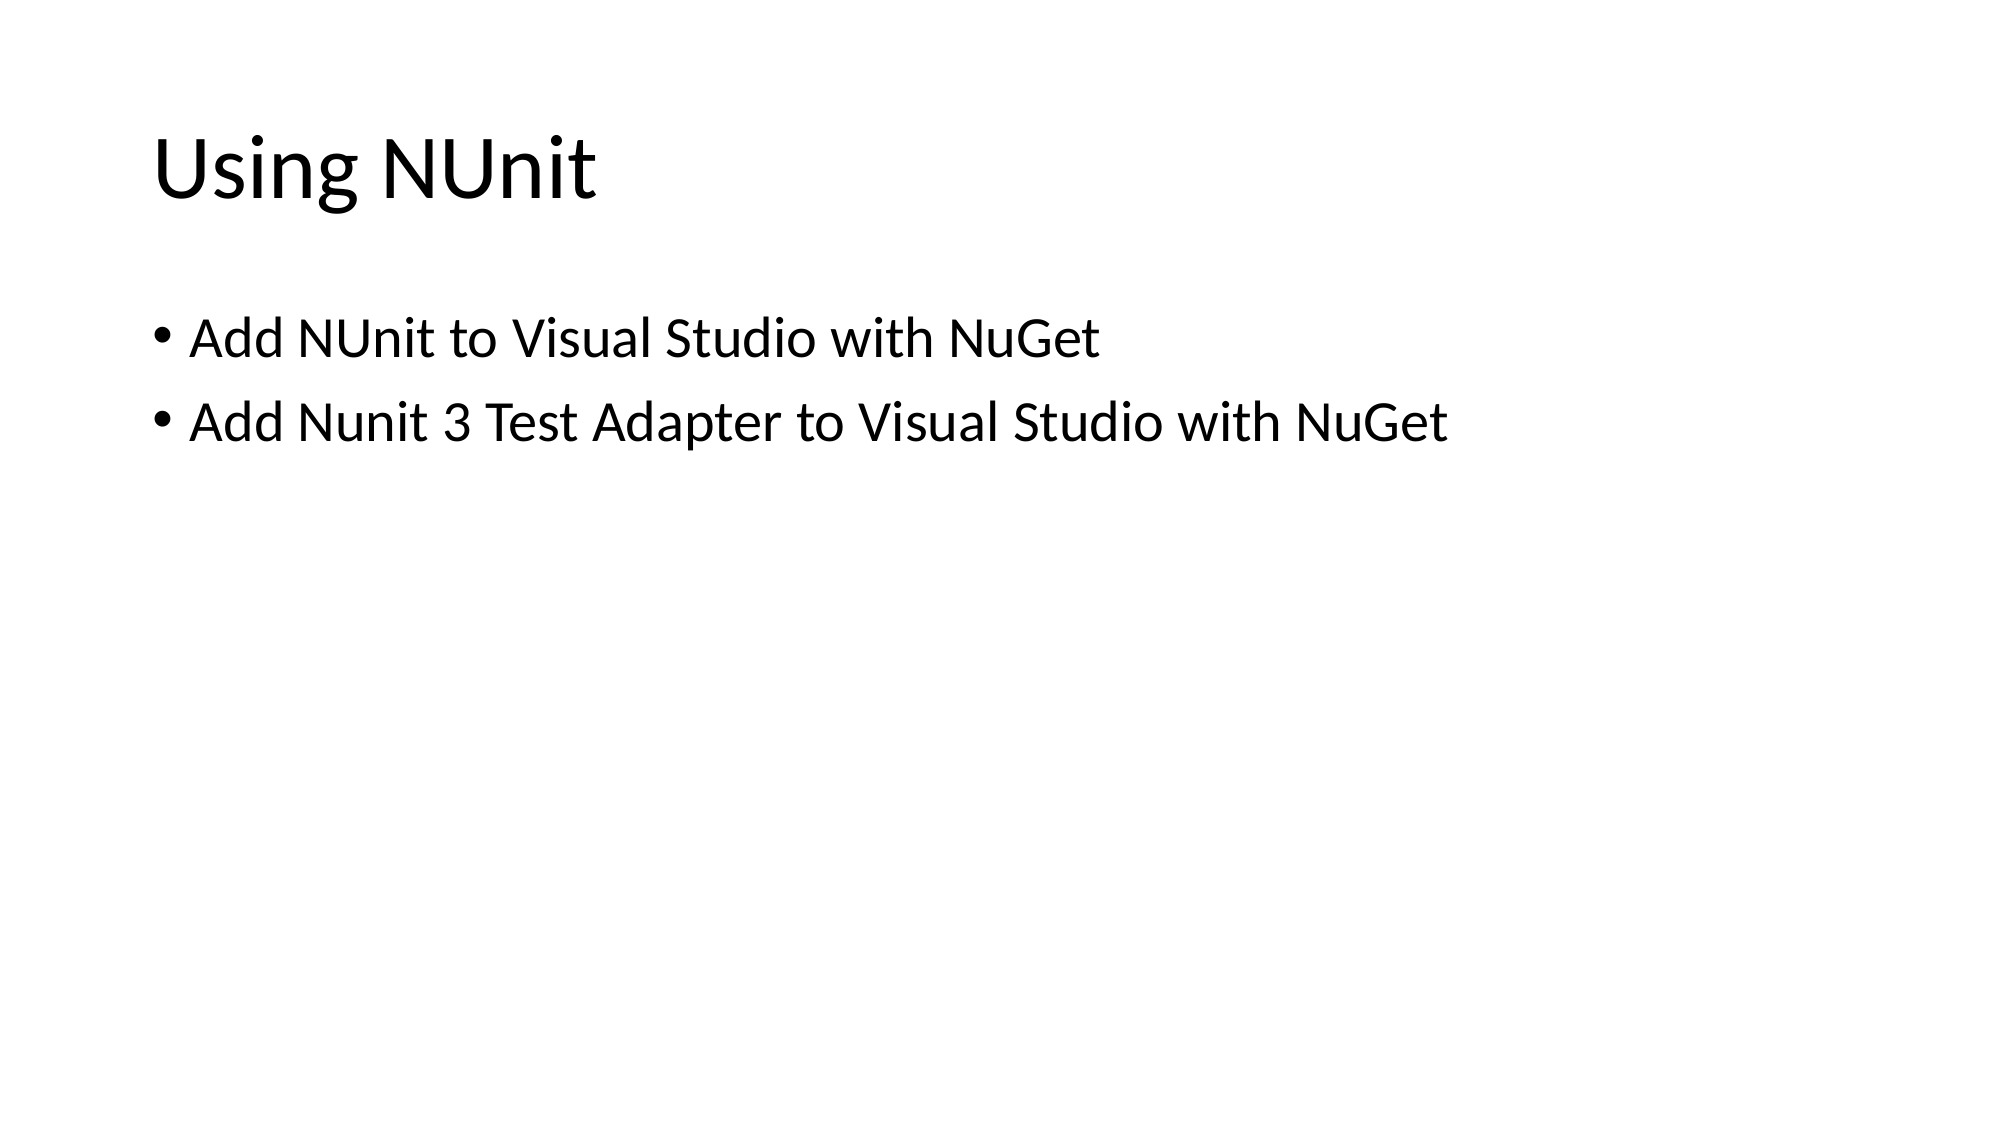

# Using NUnit
Add NUnit to Visual Studio with NuGet
Add Nunit 3 Test Adapter to Visual Studio with NuGet